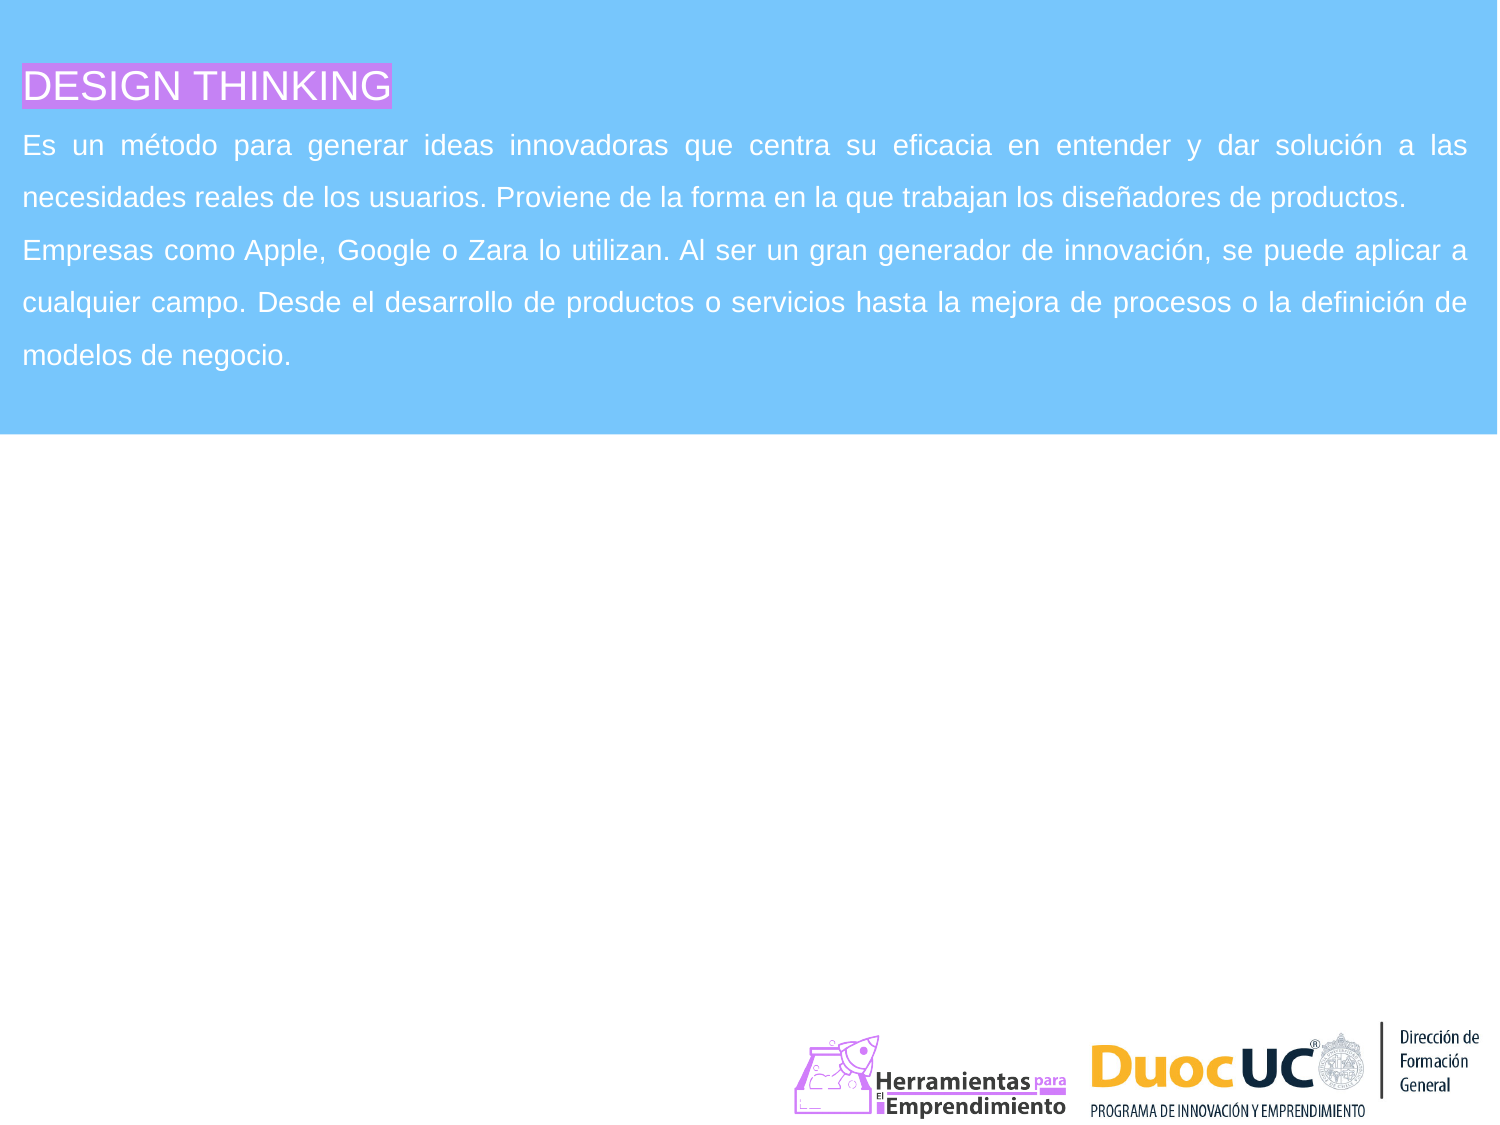

DESIGN THINKING
Es un método para generar ideas innovadoras que centra su eficacia en entender y dar solución a las necesidades reales de los usuarios. Proviene de la forma en la que trabajan los diseñadores de productos.
Empresas como Apple, Google o Zara lo utilizan. Al ser un gran generador de innovación, se puede aplicar a cualquier campo. Desde el desarrollo de productos o servicios hasta la mejora de procesos o la definición de modelos de negocio.